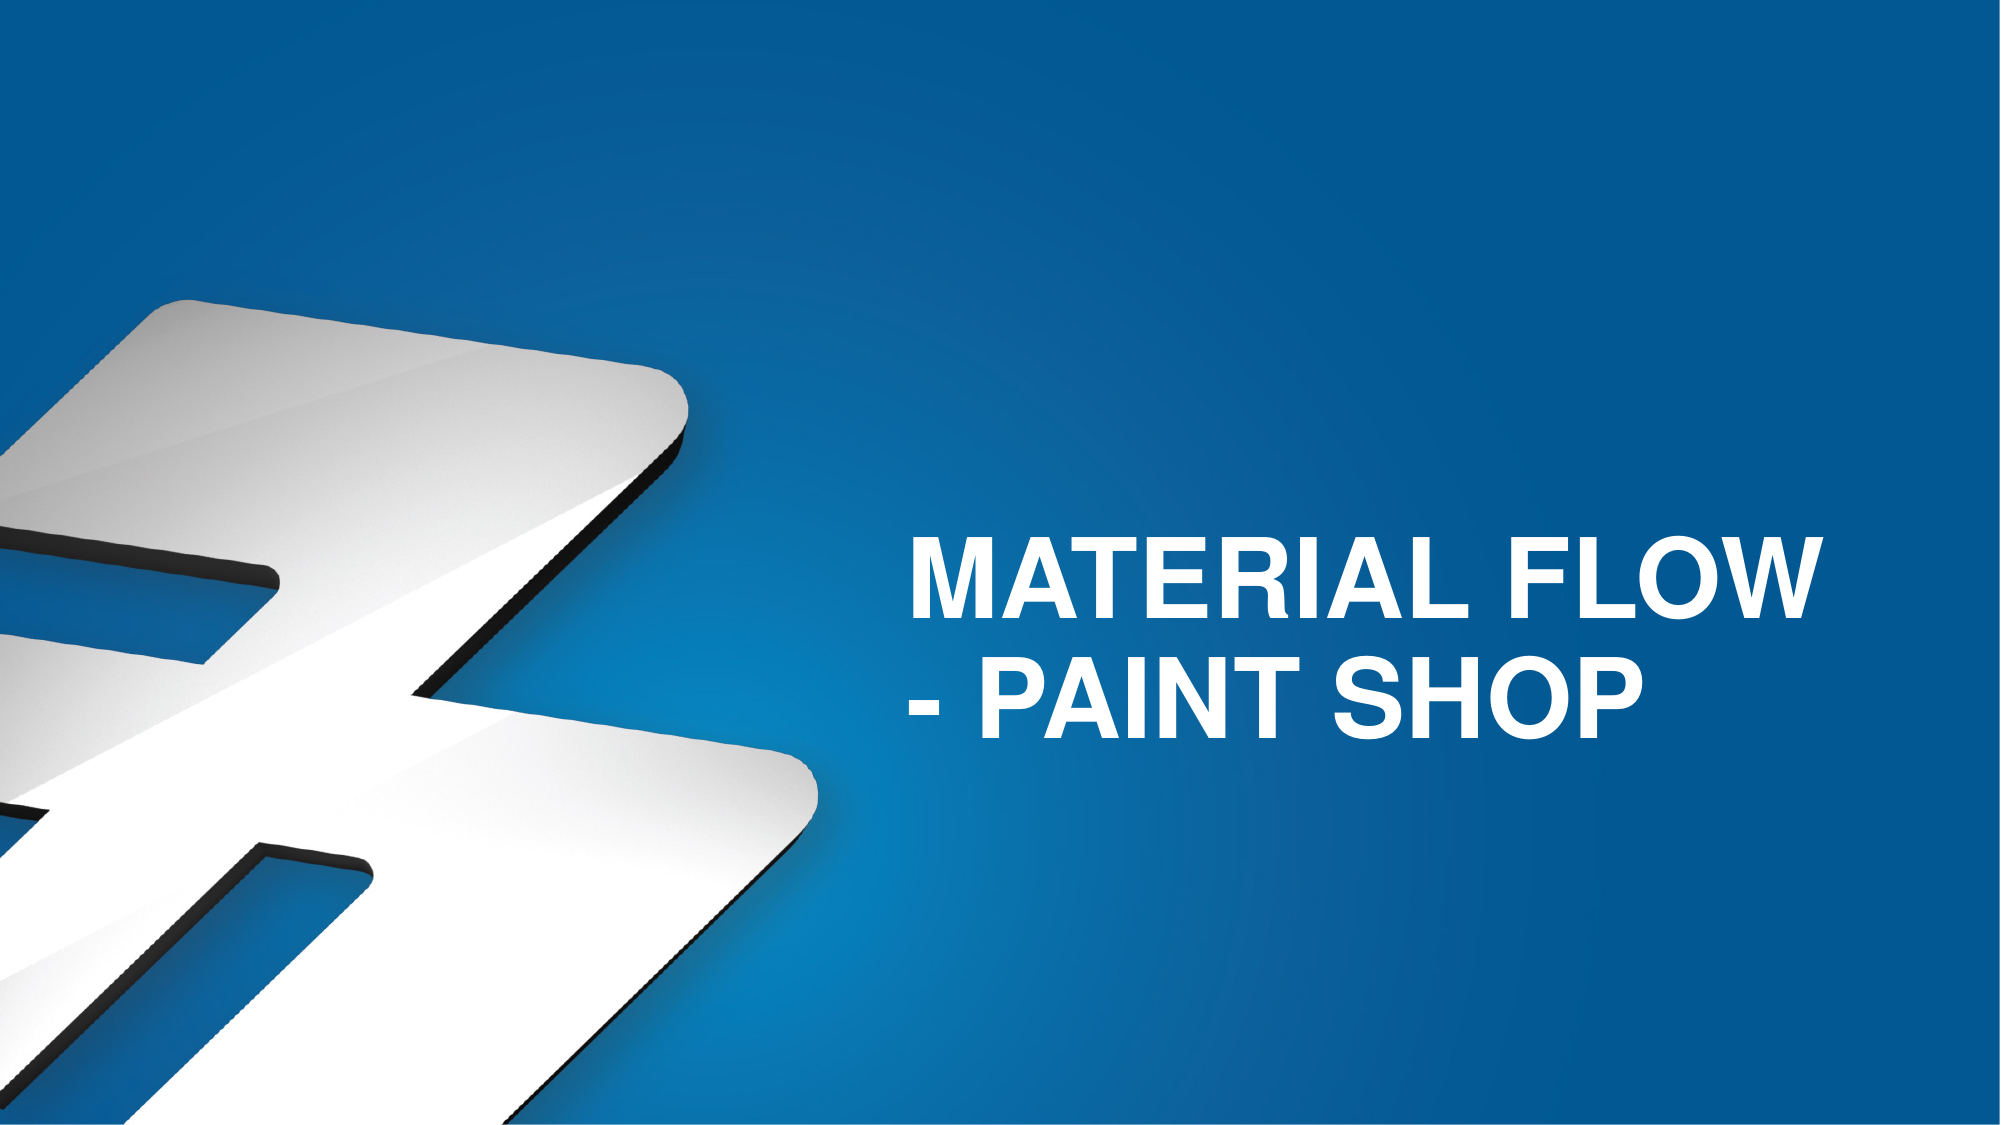

# MATERIAL FLOW - PAINT SHOP
5